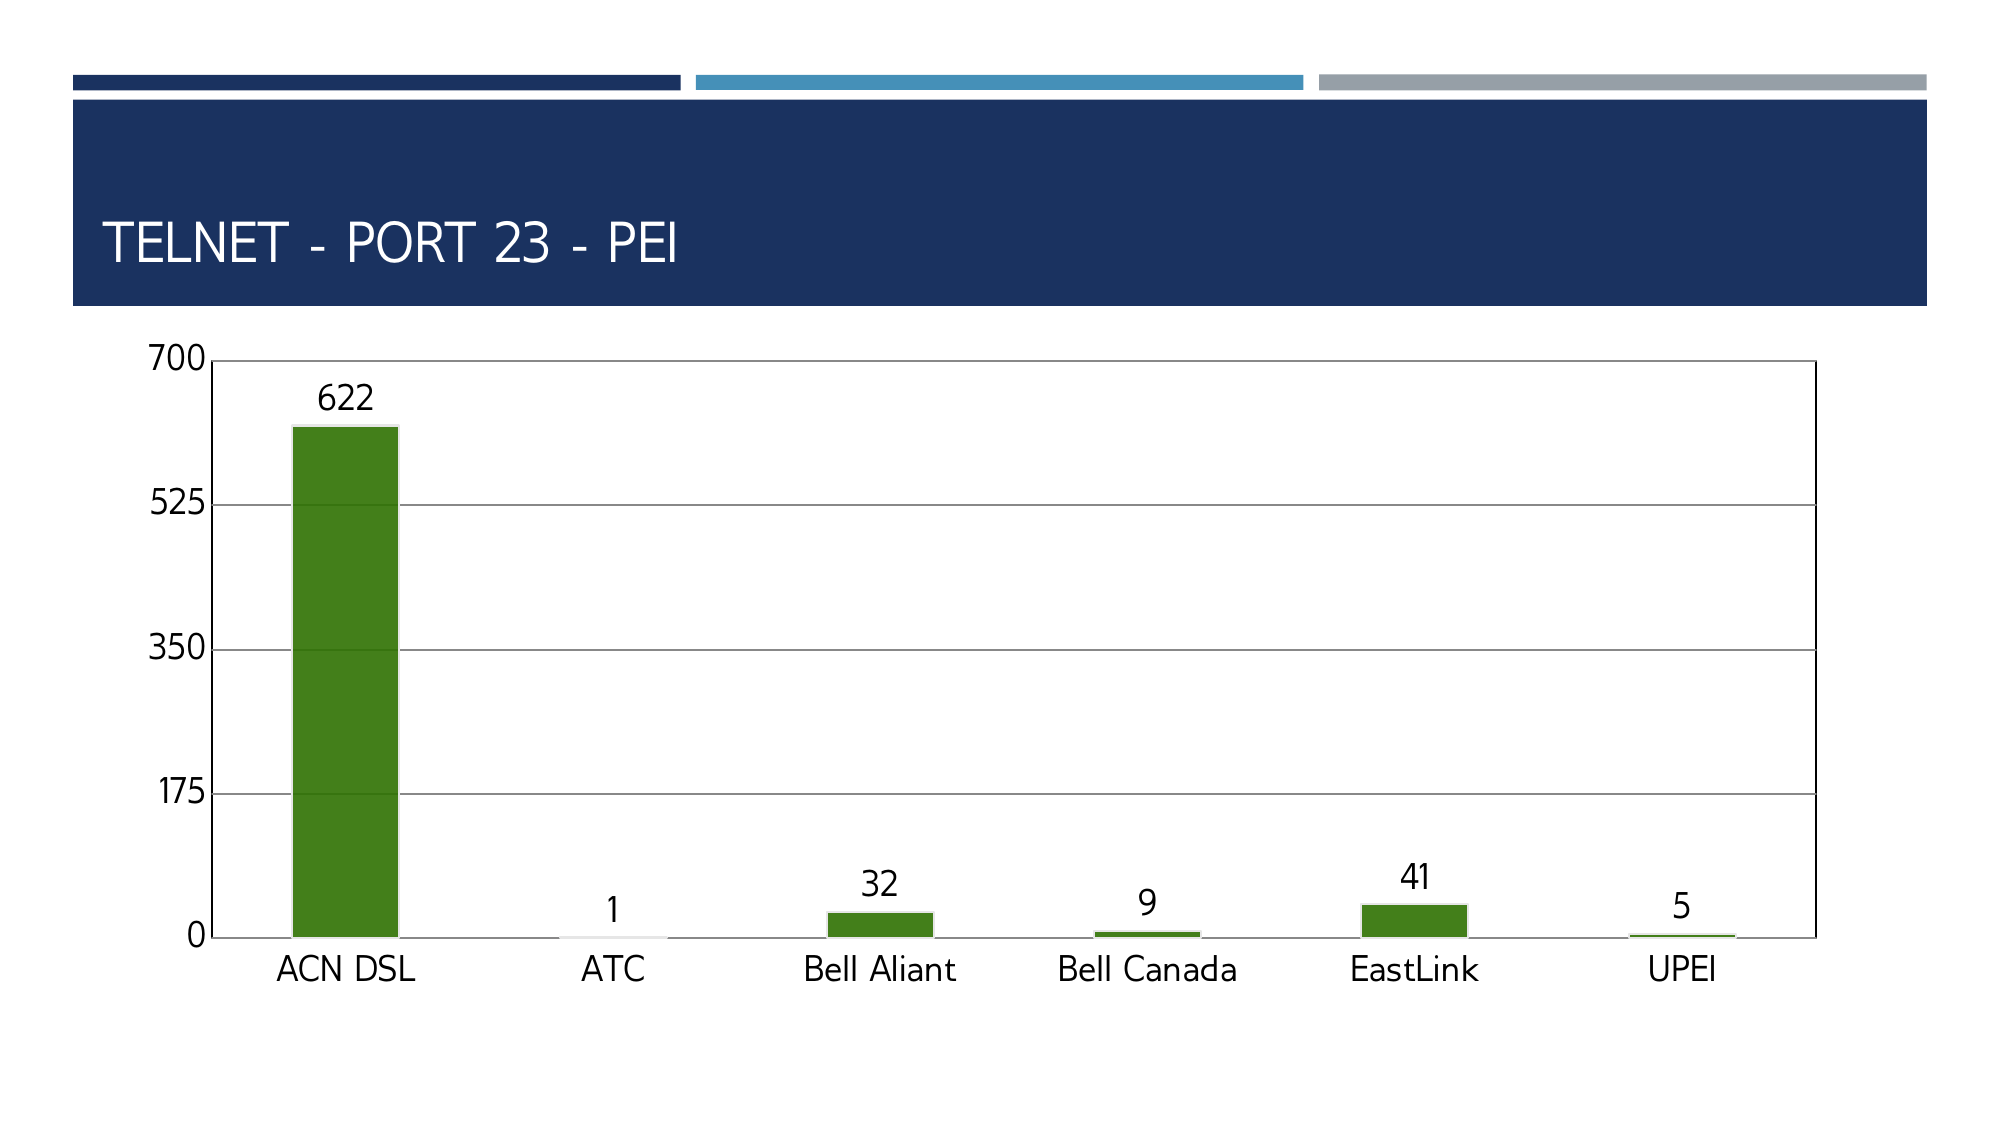

# Telnet - port 23 - pei

### Chart

| Category | Region 1 |
|---|---|
| ACN DSL | 622.0 |
| ATC | 1.0 |
| Bell Aliant | 32.0 |
| Bell Canada | 9.0 |
| EastLink | 41.0 |
| UPEI | 5.0 |